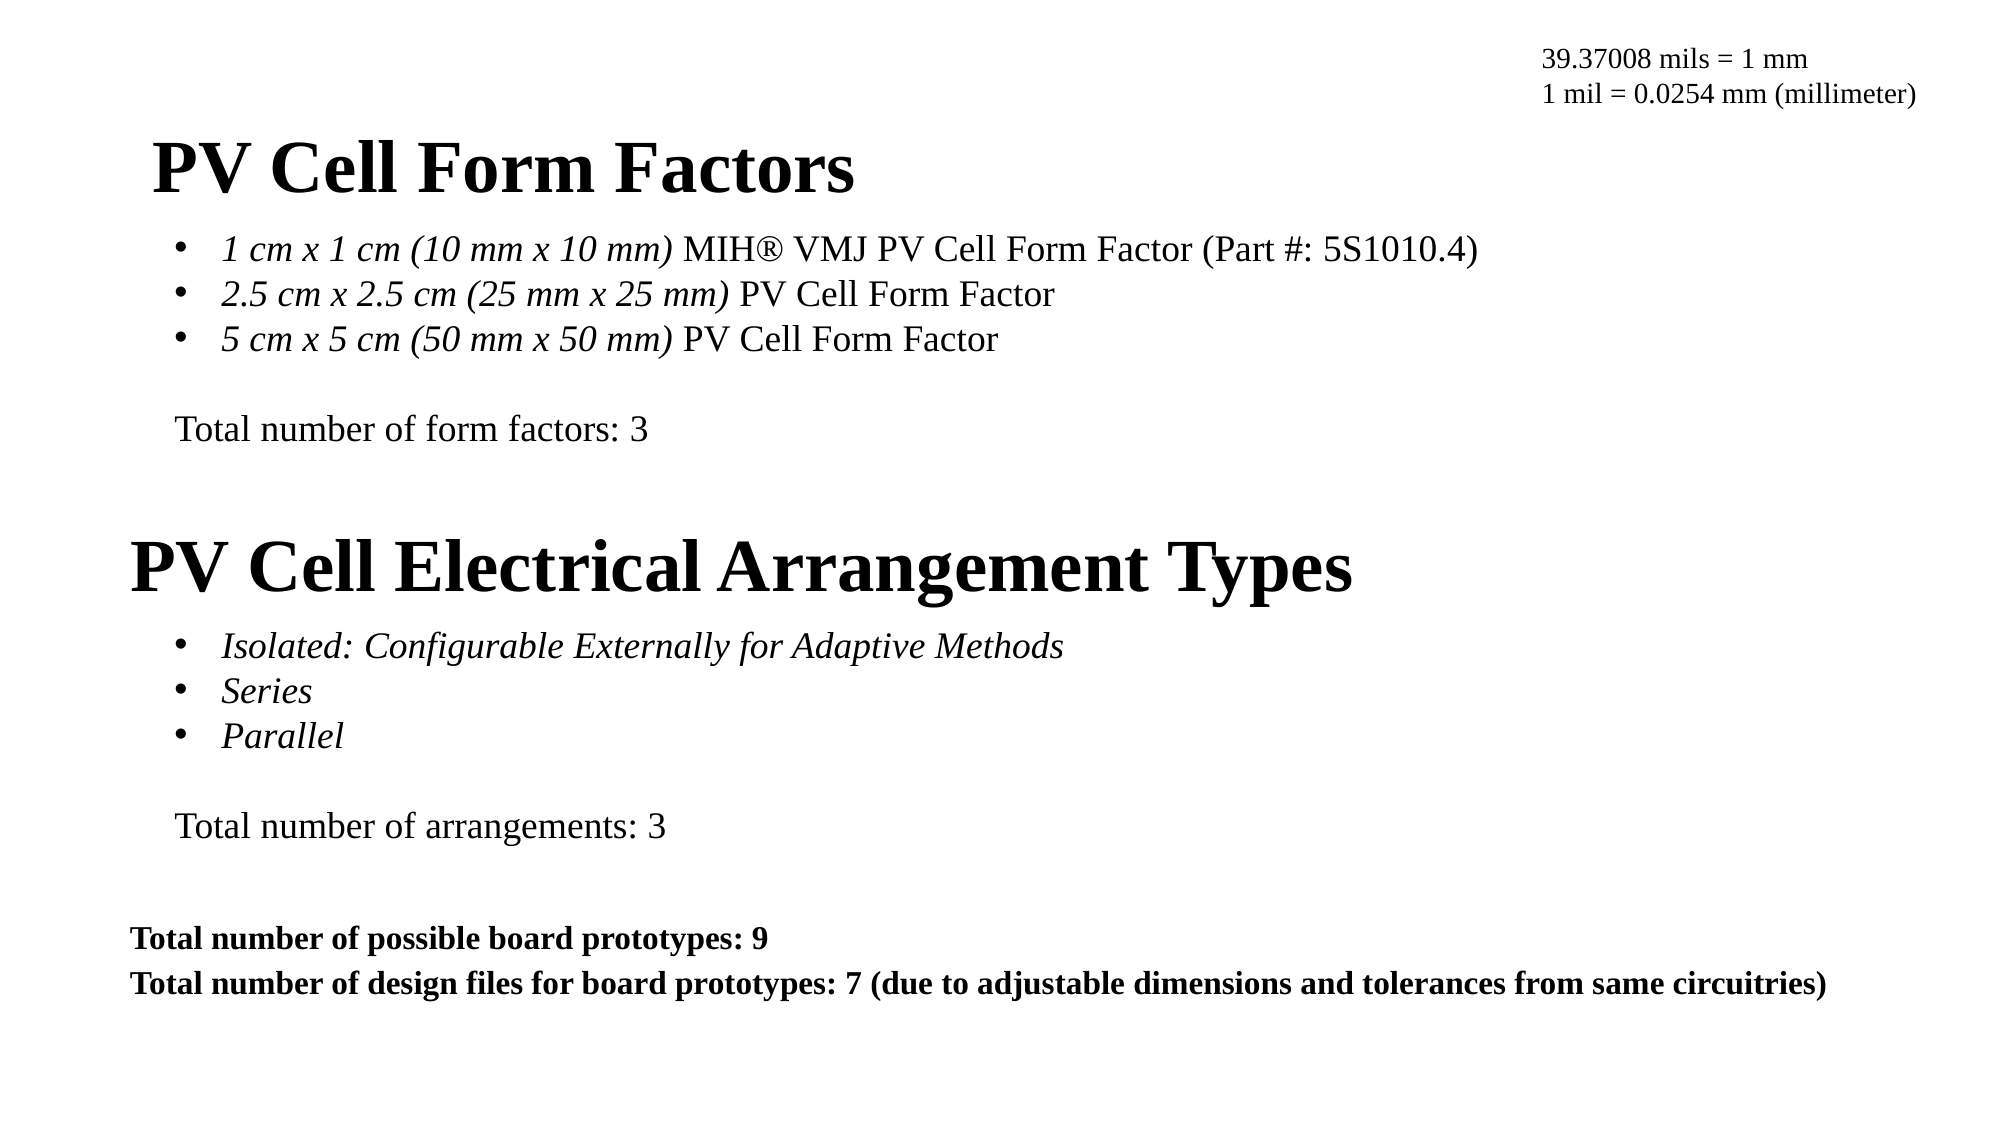

39.37008 mils = 1 mm
1 mil = 0.0254 mm (millimeter)
# PV Cell Form Factors
1 cm x 1 cm (10 mm x 10 mm) MIH® VMJ PV Cell Form Factor (Part #: 5S1010.4)
2.5 cm x 2.5 cm (25 mm x 25 mm) PV Cell Form Factor
5 cm x 5 cm (50 mm x 50 mm) PV Cell Form Factor

Total number of form factors: 3
PV Cell Electrical Arrangement Types
Isolated: Configurable Externally for Adaptive Methods
Series
Parallel

Total number of arrangements: 3
Total number of possible board prototypes: 9
Total number of design files for board prototypes: 7 (due to adjustable dimensions and tolerances from same circuitries)